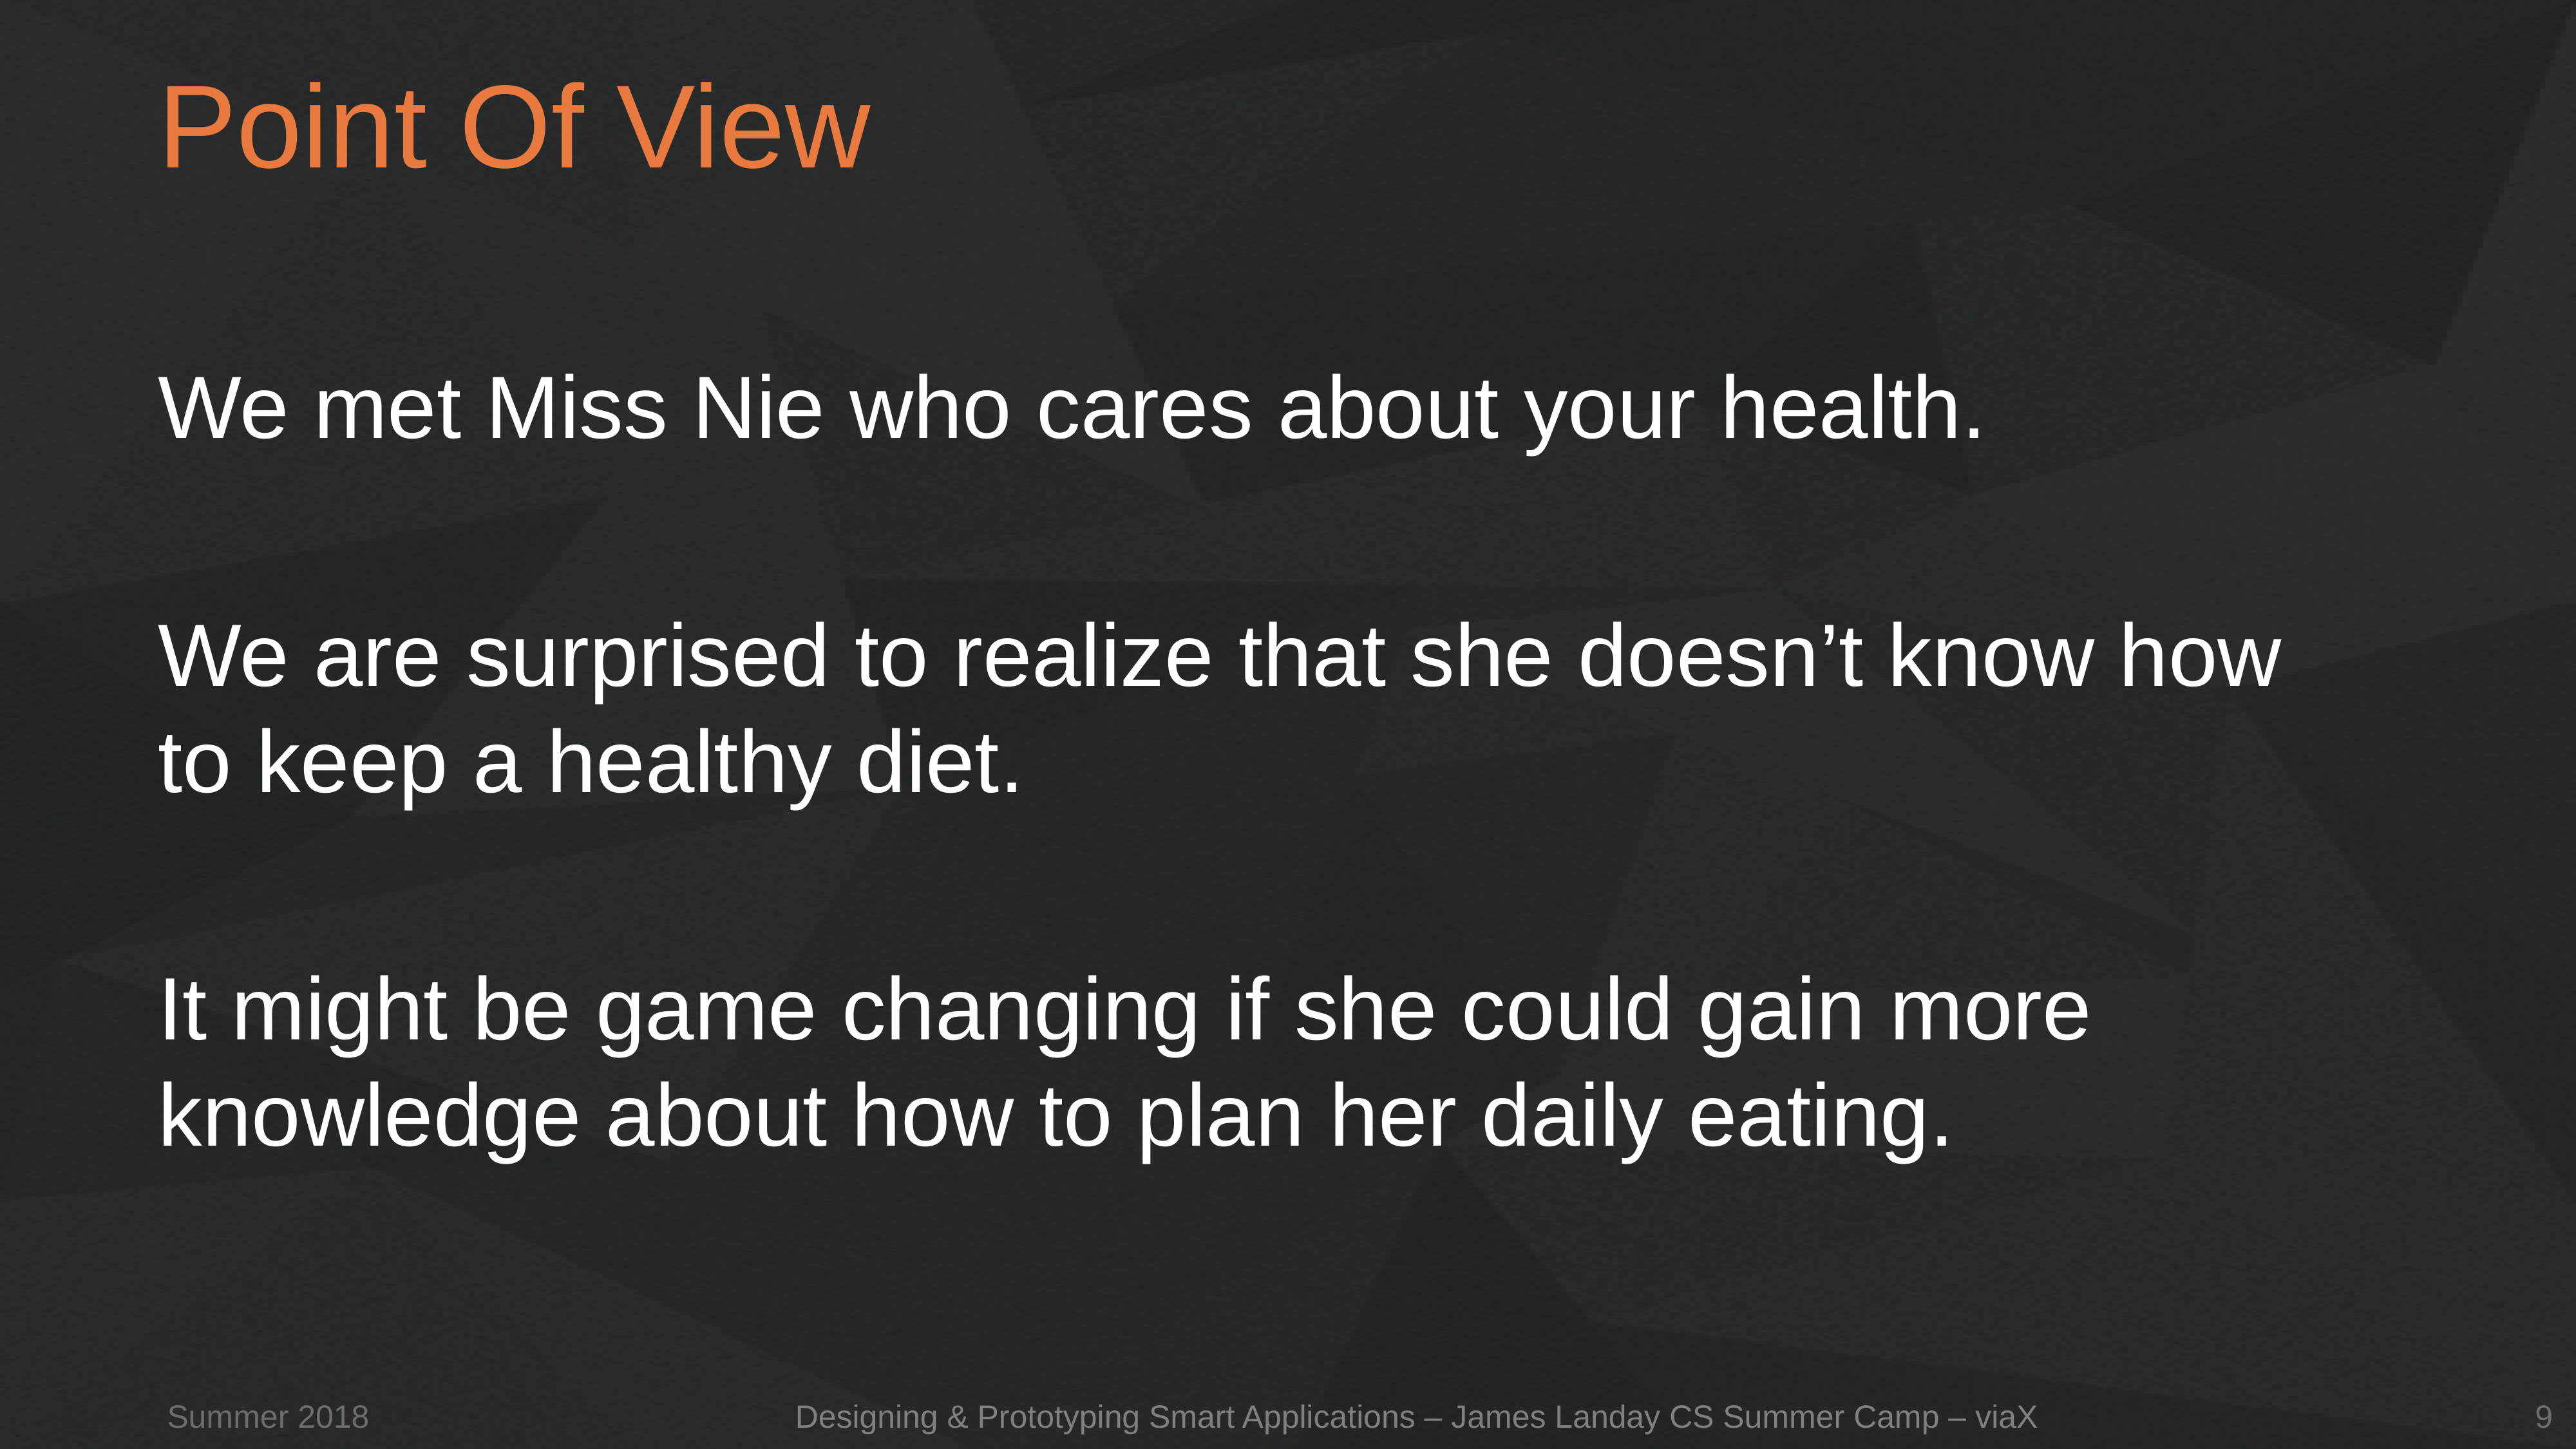

# Point Of View
We met Miss Nie who cares about your health.

We are surprised to realize that she doesn’t know how to keep a healthy diet.

It might be game changing if she could gain more knowledge about how to plan her daily eating.
Summer 2018
Designing & Prototyping Smart Applications – James Landay CS Summer Camp – viaX
9